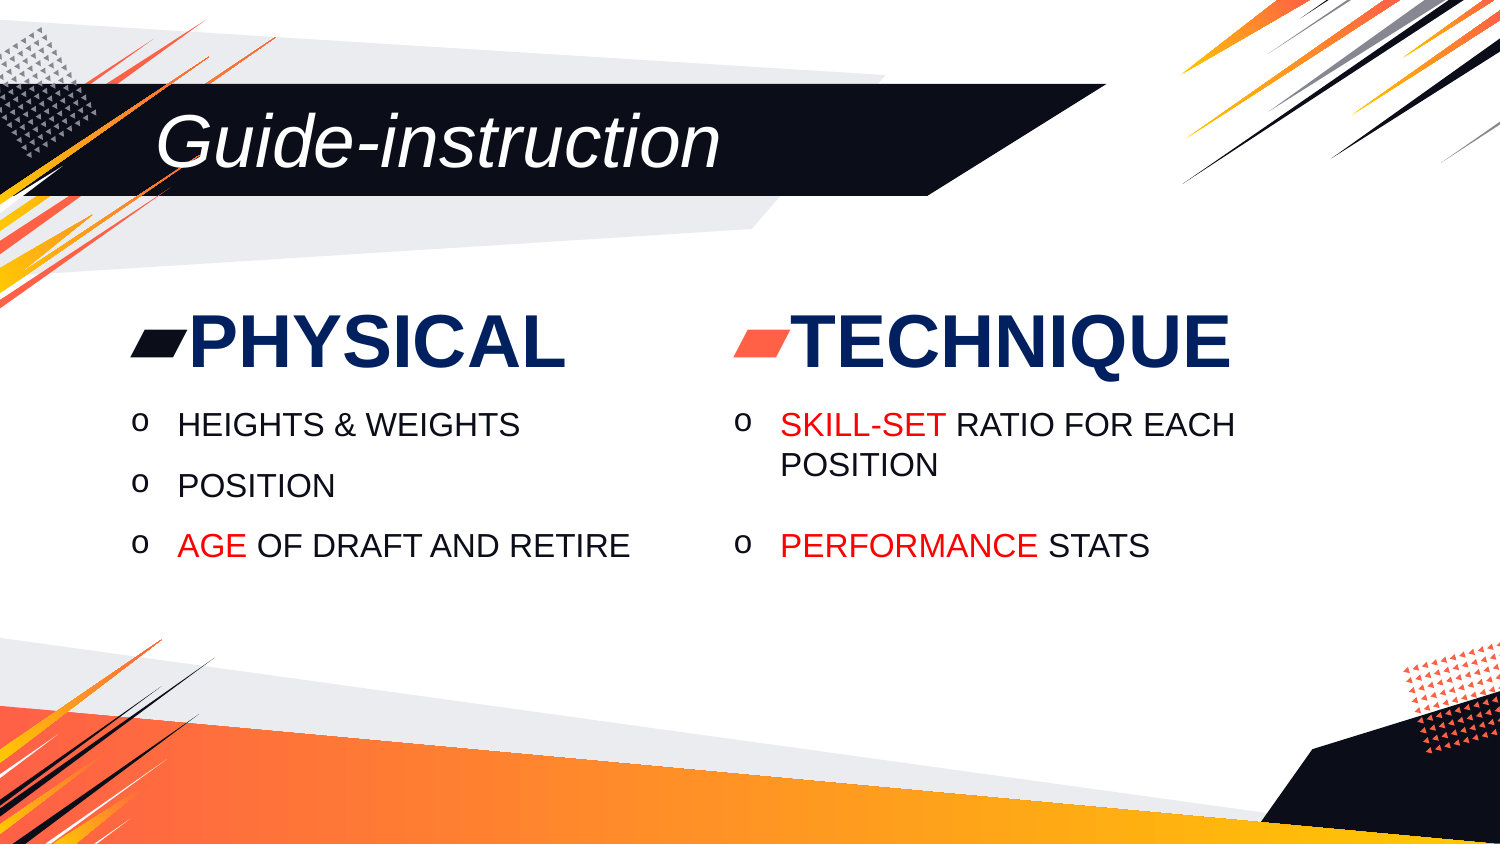

# Guide-instruction
PHYSICAL
HEIGHTS & WEIGHTS
POSITION
AGE OF DRAFT AND RETIRE
TECHNIQUE
SKILL-SET RATIO FOR EACH POSITION
PERFORMANCE STATS